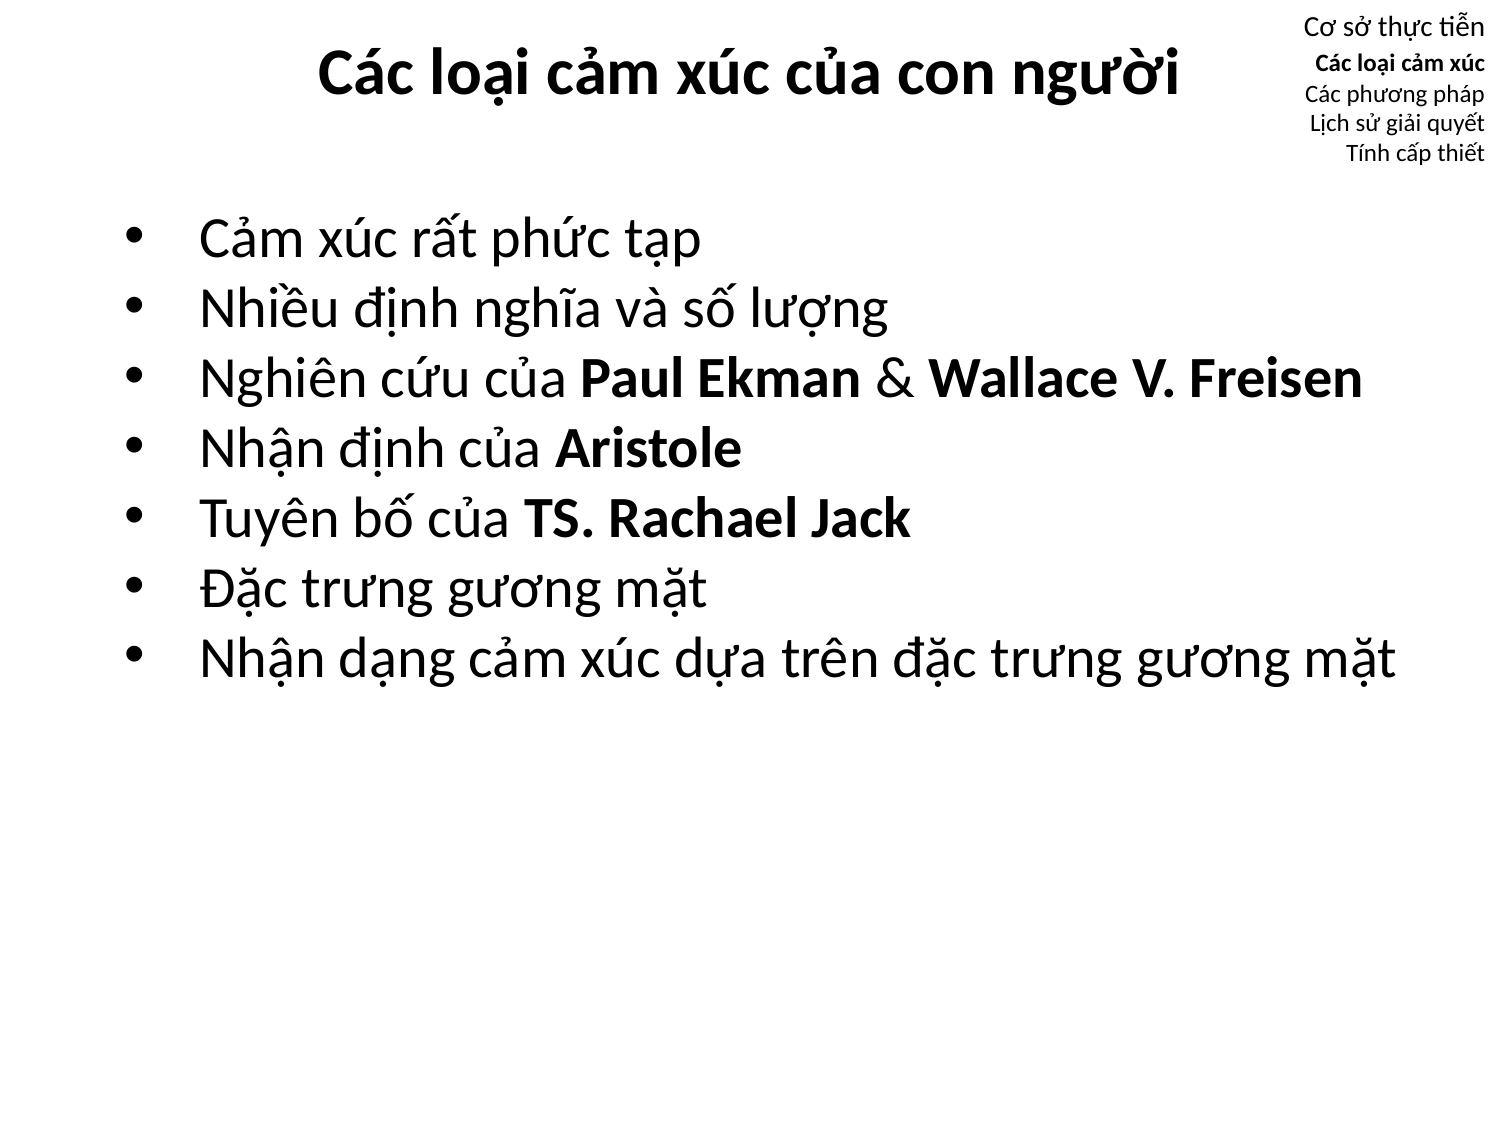

# Các loại cảm xúc của con người
Cơ sở thực tiễn
    Các loại cảm xúc
    Các phương pháp
    Lịch sử giải quyết
    Tính cấp thiết
Cảm xúc rất phức tạp
Nhiều định nghĩa và số lượng
Nghiên cứu của Paul Ekman & Wallace V. Freisen
Nhận định của Aristole
Tuyên bố của TS. Rachael Jack
Đặc trưng gương mặt
Nhận dạng cảm xúc dựa trên đặc trưng gương mặt
10